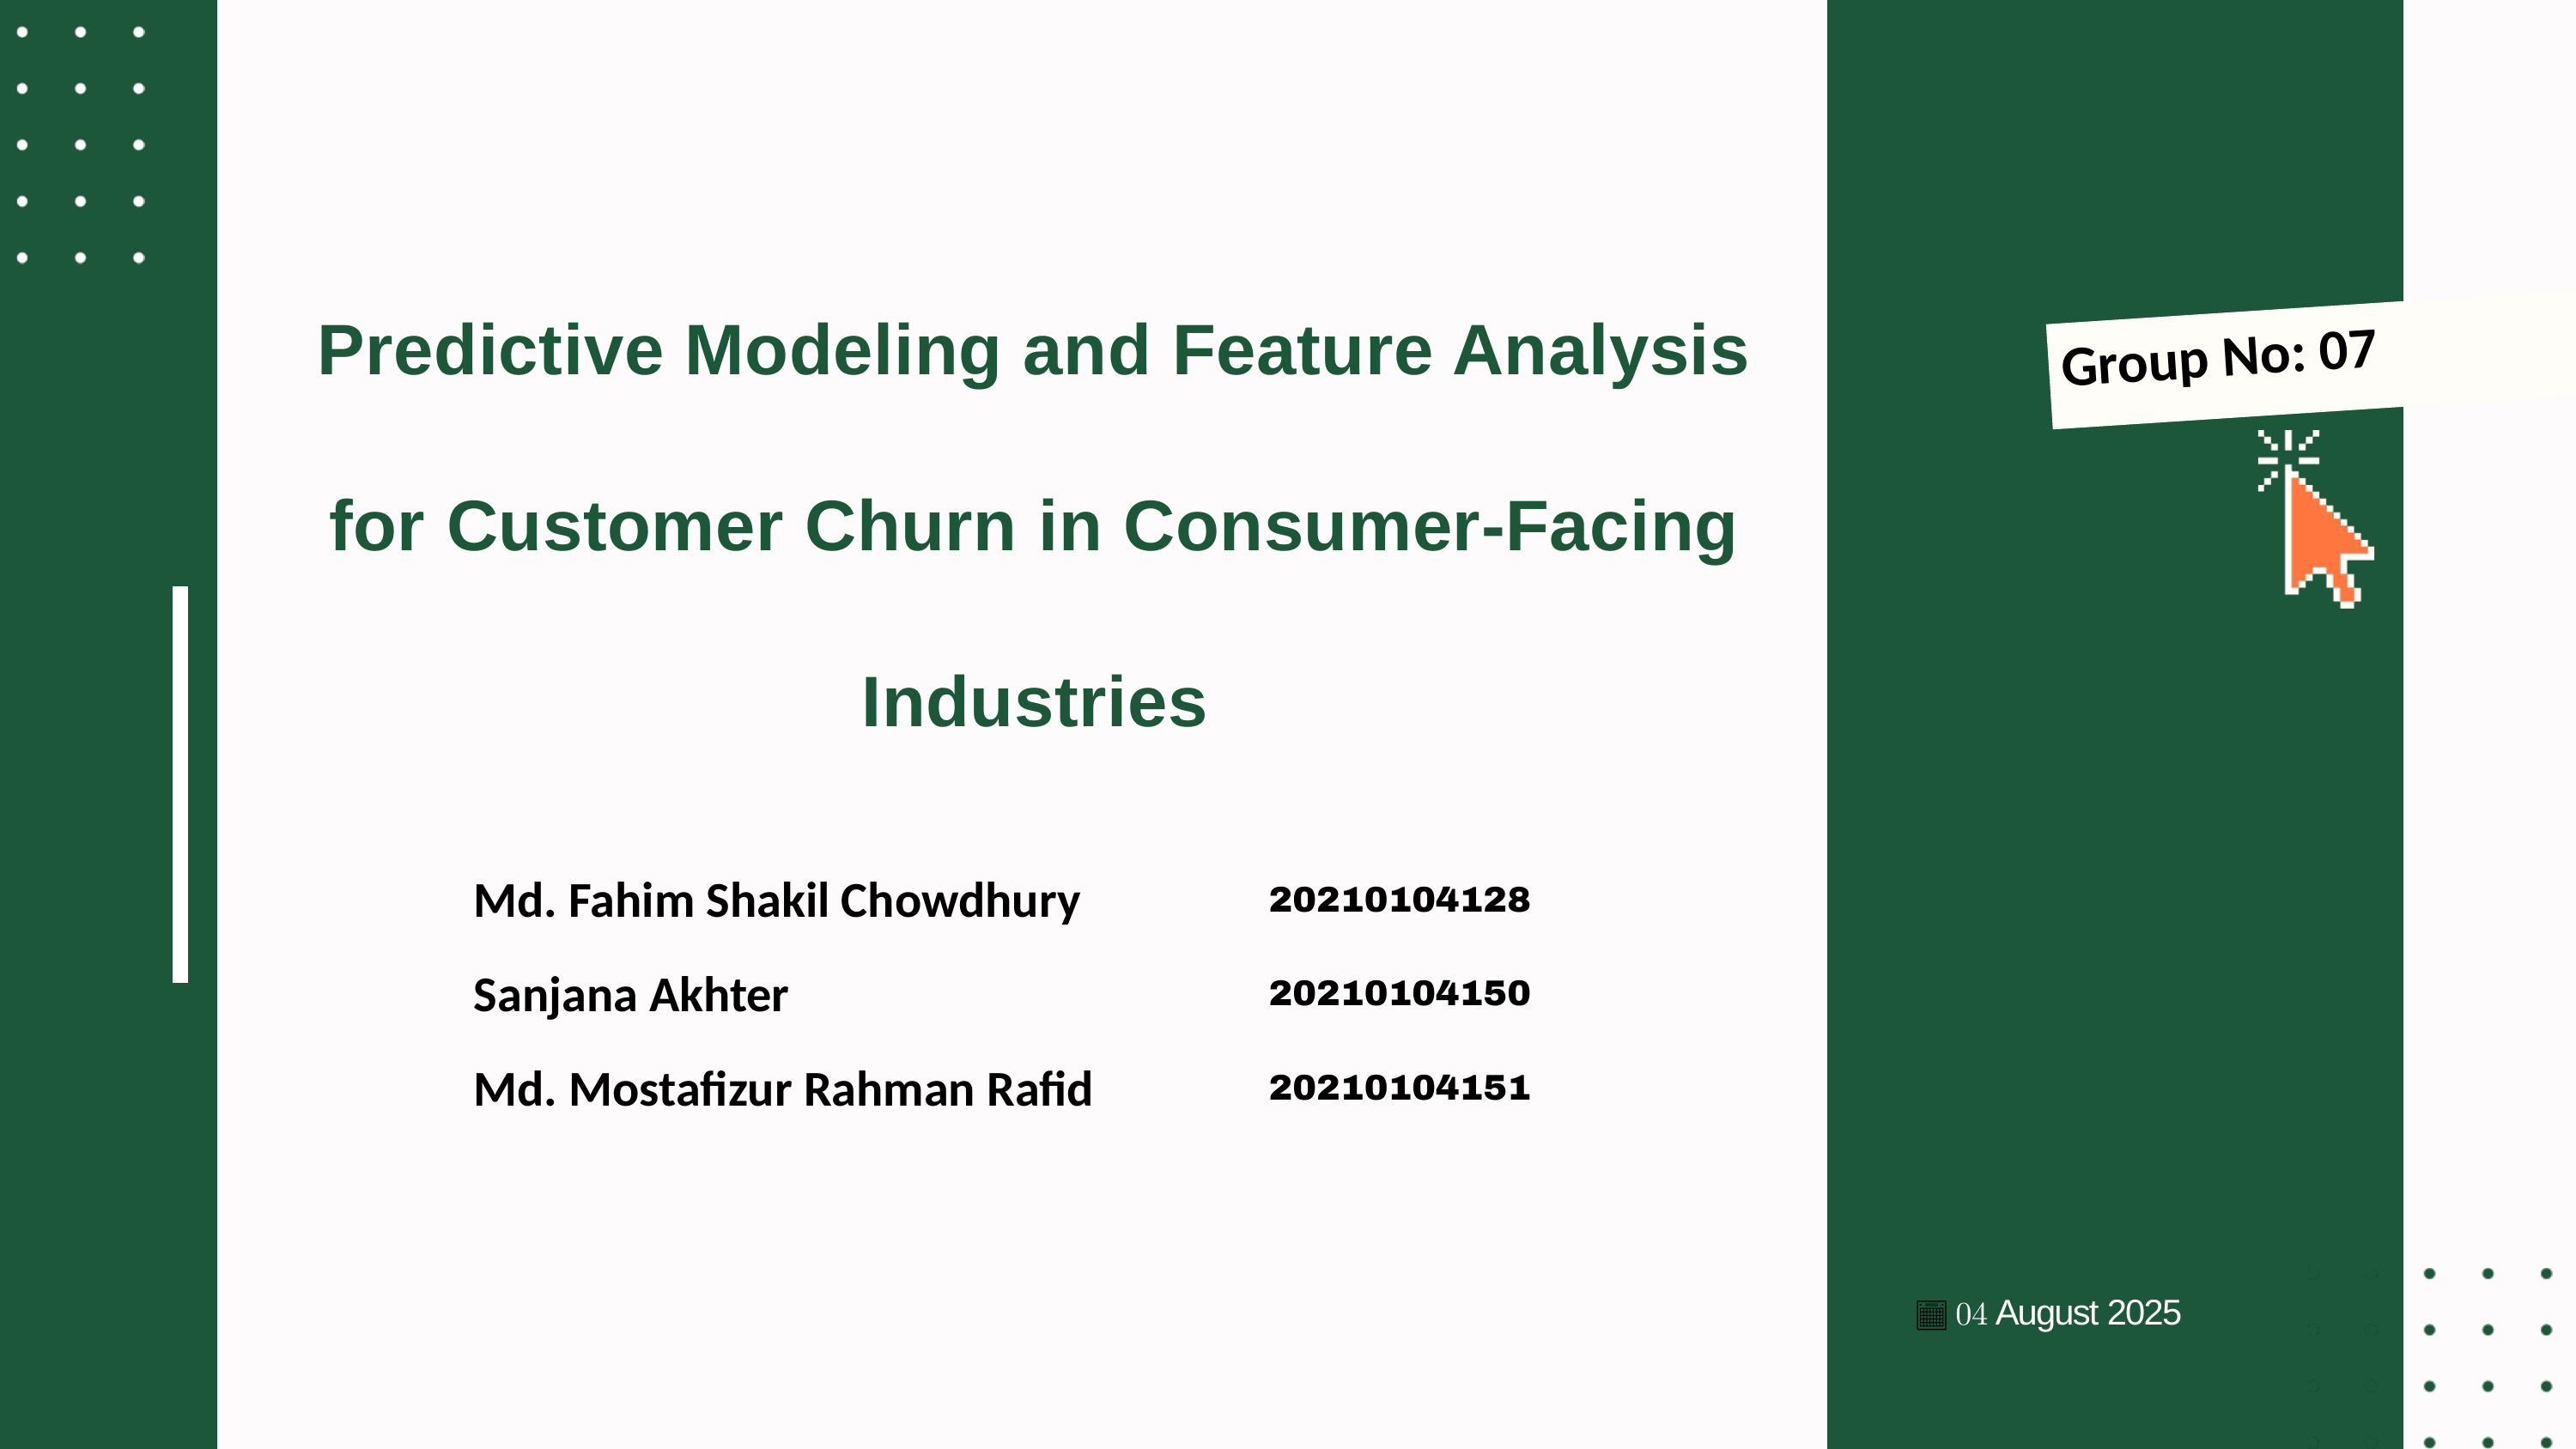

Predictive Modeling and Feature Analysis for Customer Churn in Consumer-Facing Industries

Group No: 07

| Md. Fahim Shakil Chowdhury | 20210104128 |
| --- | --- |
| Sanjana Akhter | 20210104150 |
| Md. Mostafizur Rahman Rafid | 20210104151 |

 📅 04 August 2025